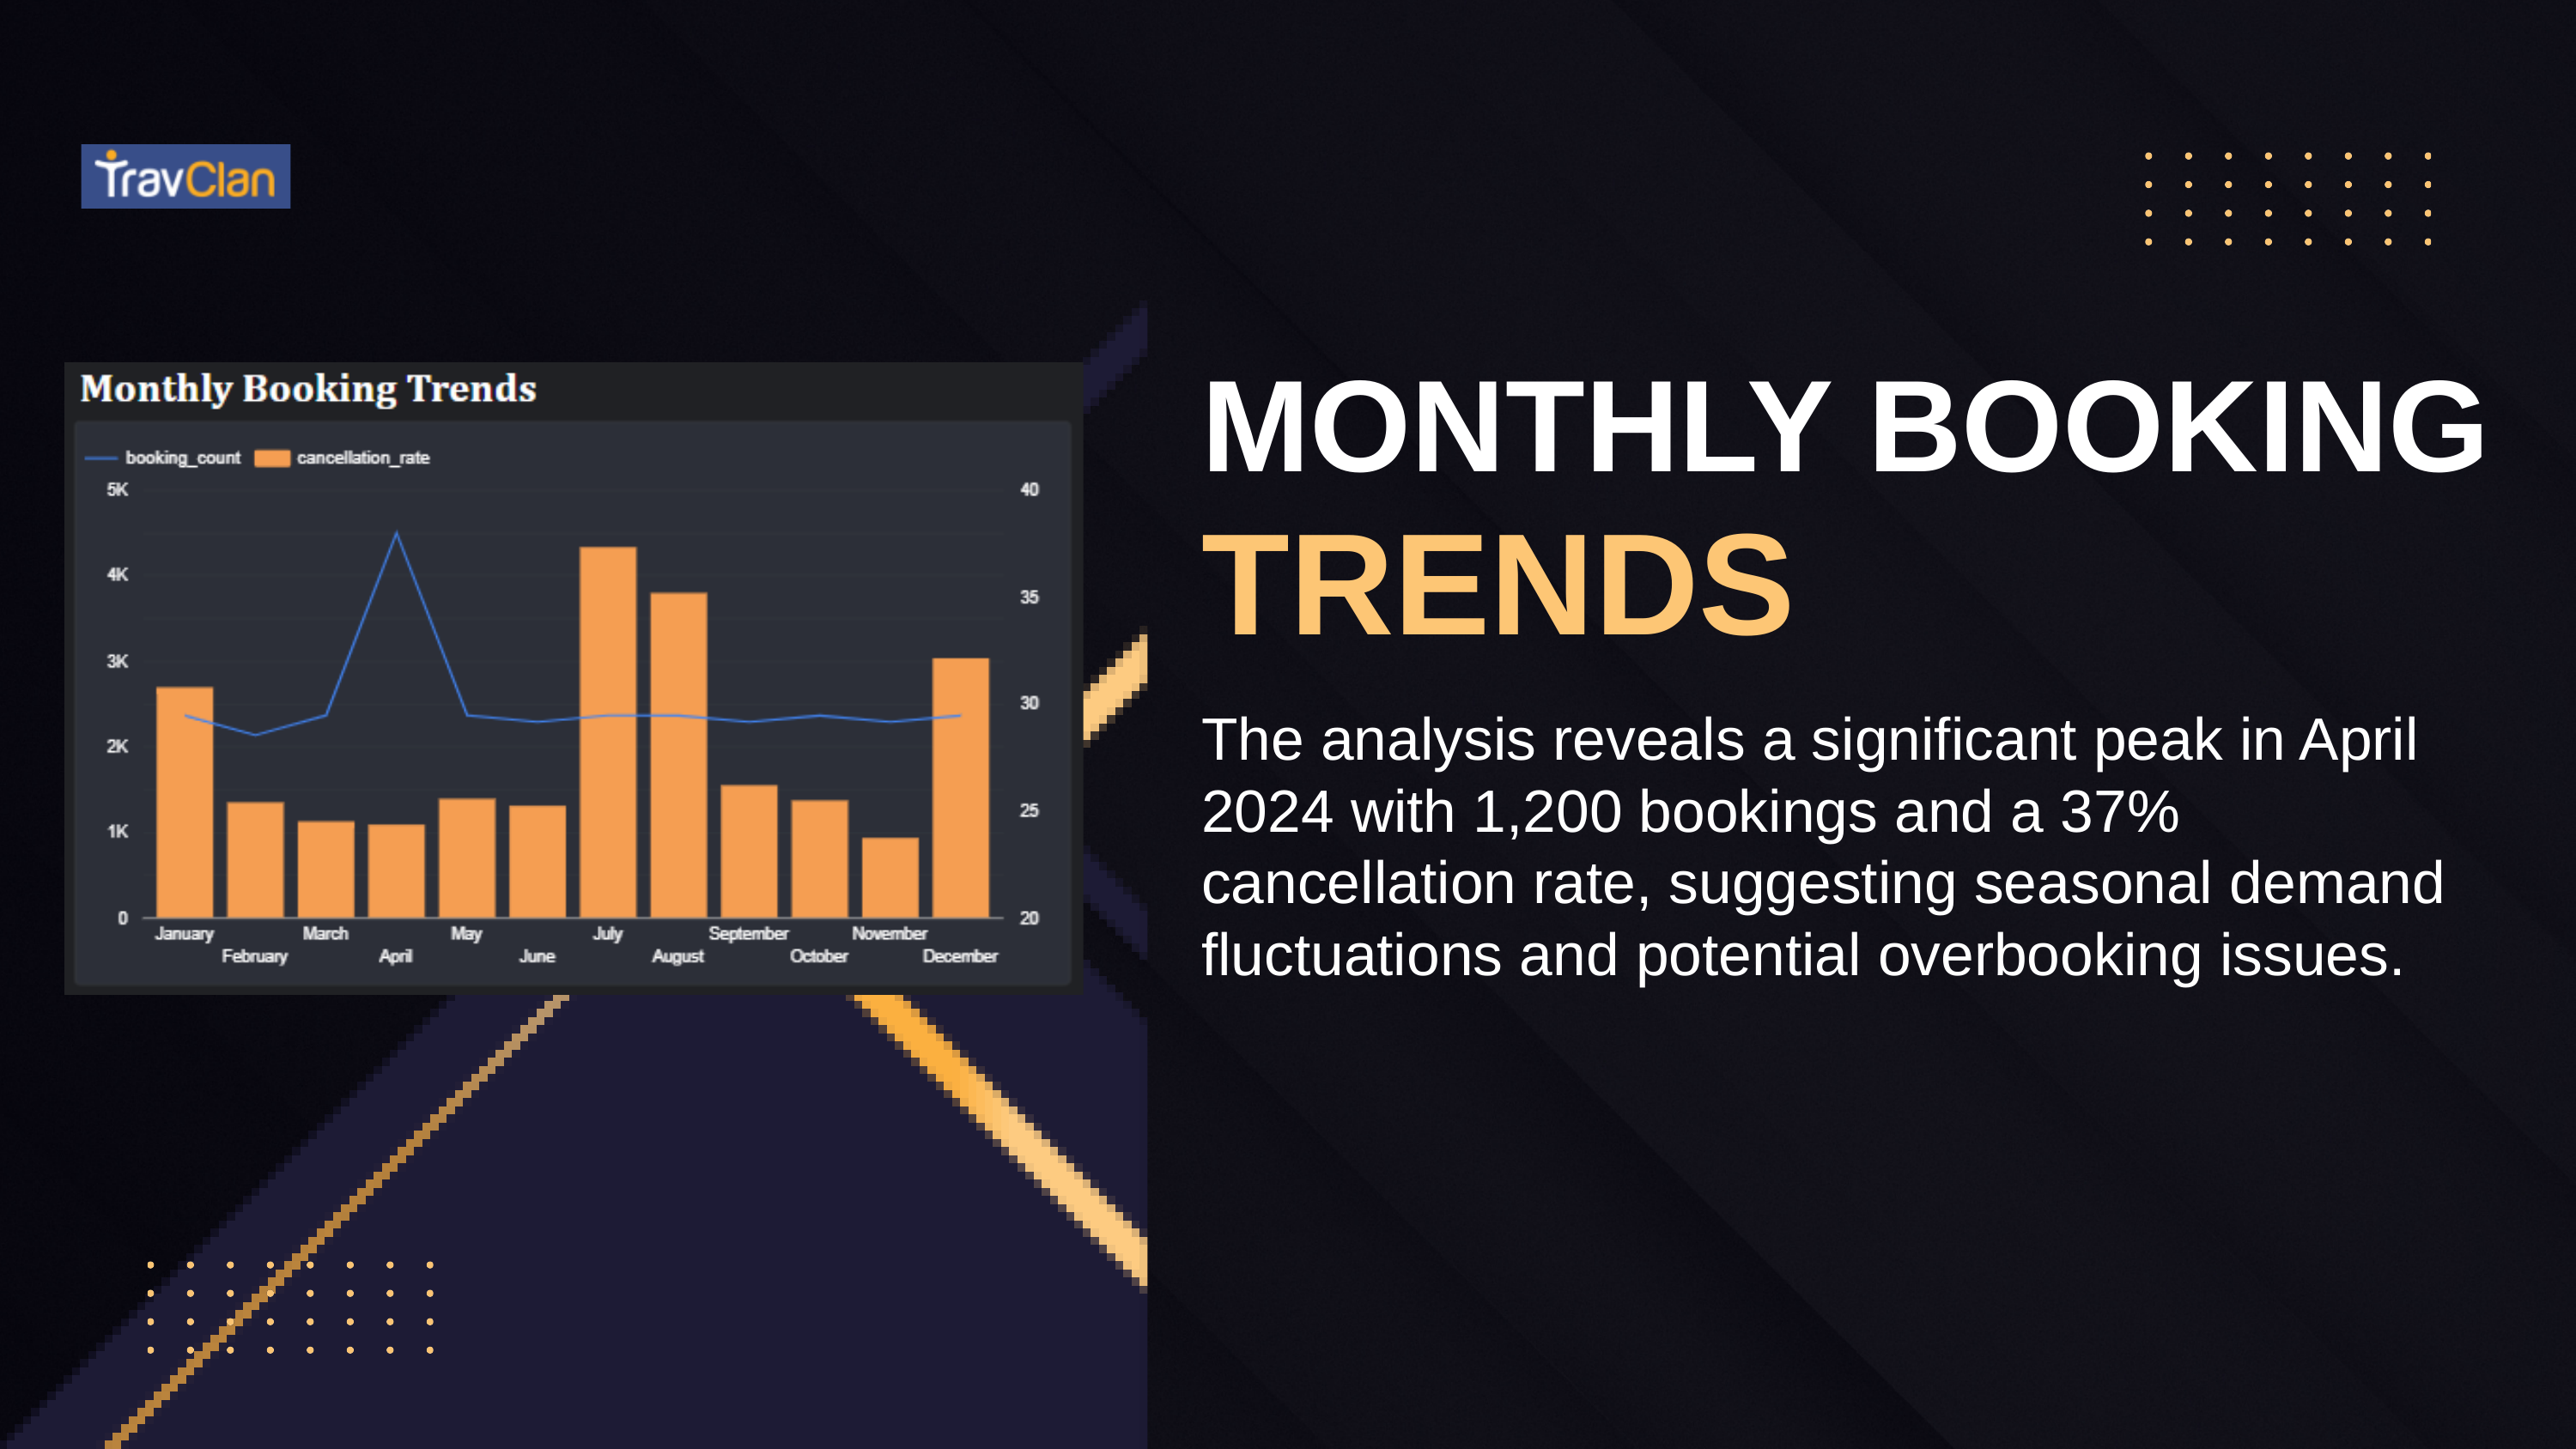

MONTHLY BOOKING

TRENDS
The analysis reveals a significant peak in April 2024 with 1,200 bookings and a 37% cancellation rate, suggesting seasonal demand fluctuations and potential overbooking issues.